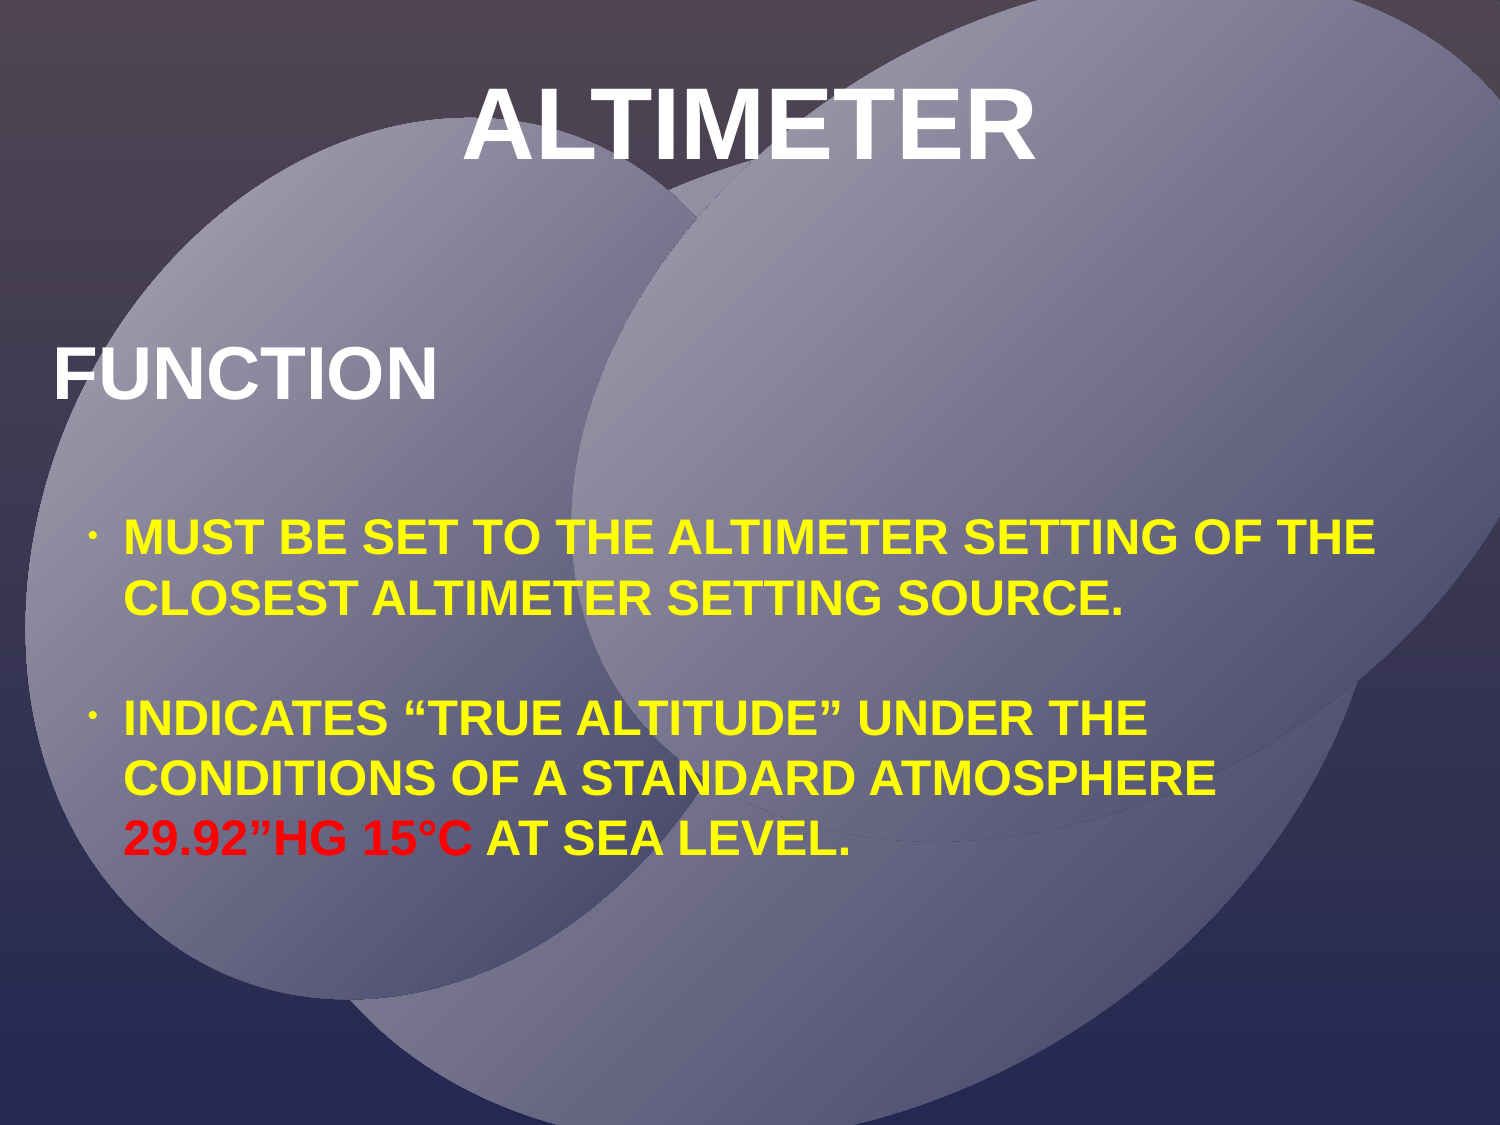

ALTIMETER
FUNCTION

MUST BE SET TO THE ALTIMETER SETTING OF THE CLOSEST ALTIMETER SETTING SOURCE.

INDICATES “TRUE ALTITUDE” UNDER THE CONDITIONS OF A STANDARD ATMOSPHERE 29.92”HG 15°C AT SEA LEVEL.